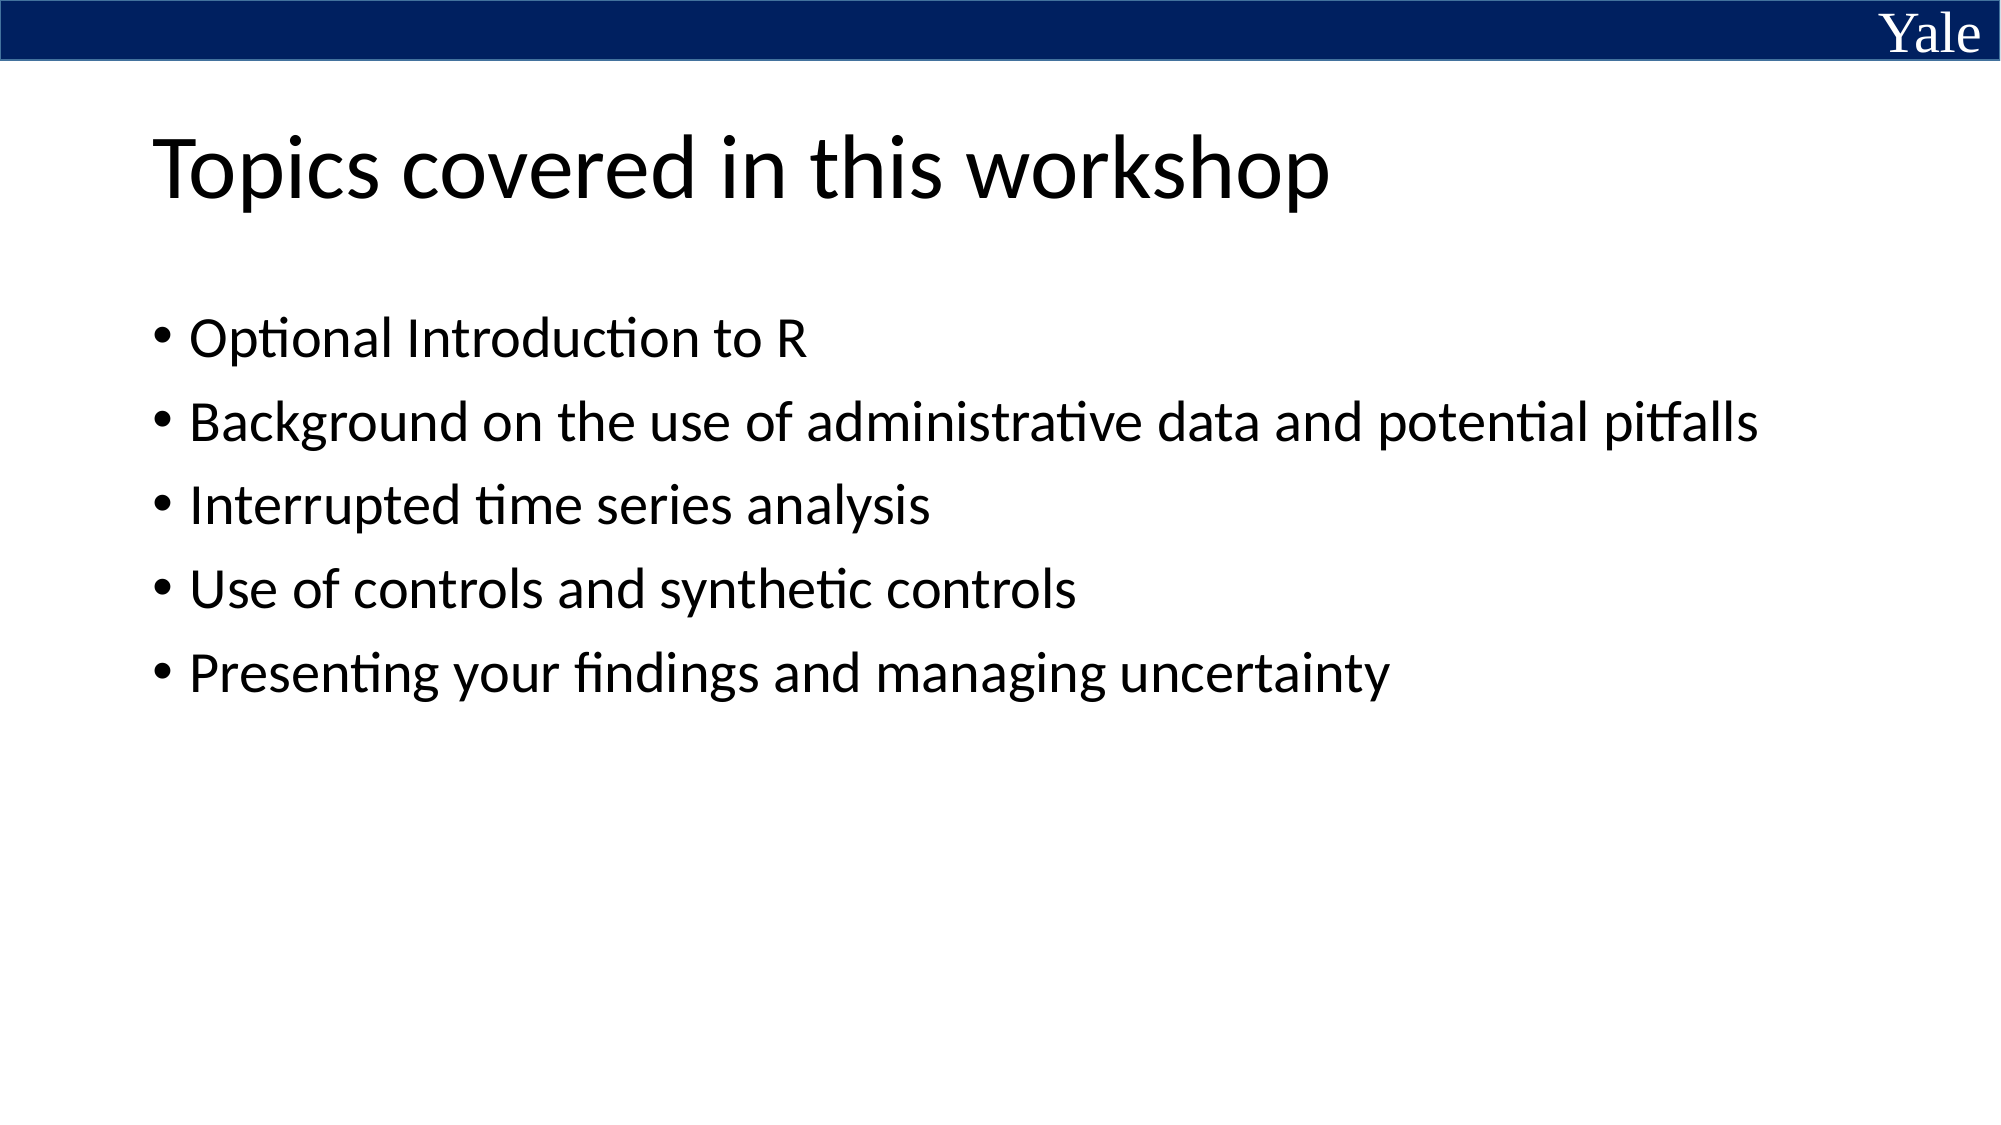

# Topics covered in this workshop
Optional Introduction to R
Background on the use of administrative data and potential pitfalls
Interrupted time series analysis
Use of controls and synthetic controls
Presenting your findings and managing uncertainty